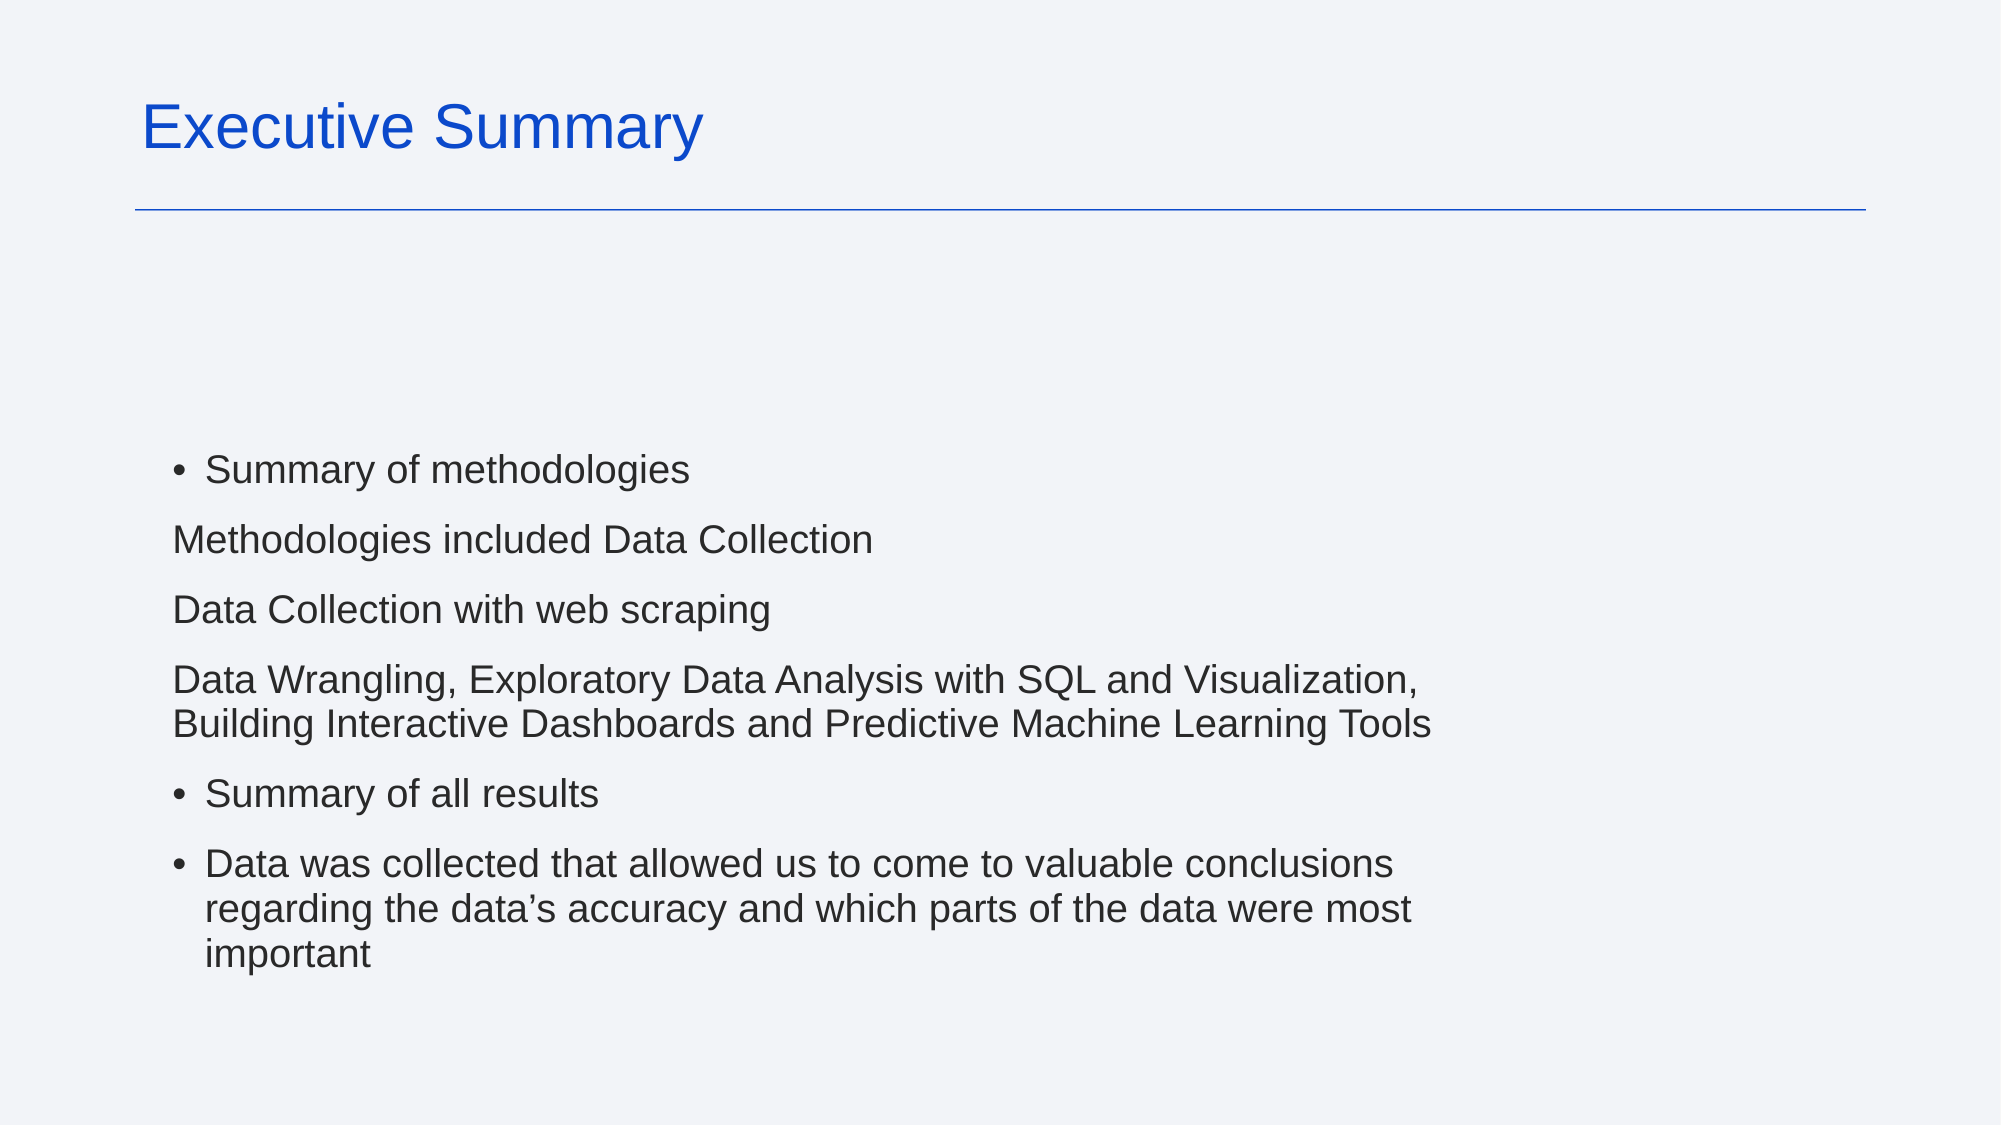

Executive Summary
Summary of methodologies
Methodologies included Data Collection
Data Collection with web scraping
Data Wrangling, Exploratory Data Analysis with SQL and Visualization, Building Interactive Dashboards and Predictive Machine Learning Tools
Summary of all results
Data was collected that allowed us to come to valuable conclusions regarding the data’s accuracy and which parts of the data were most important
3